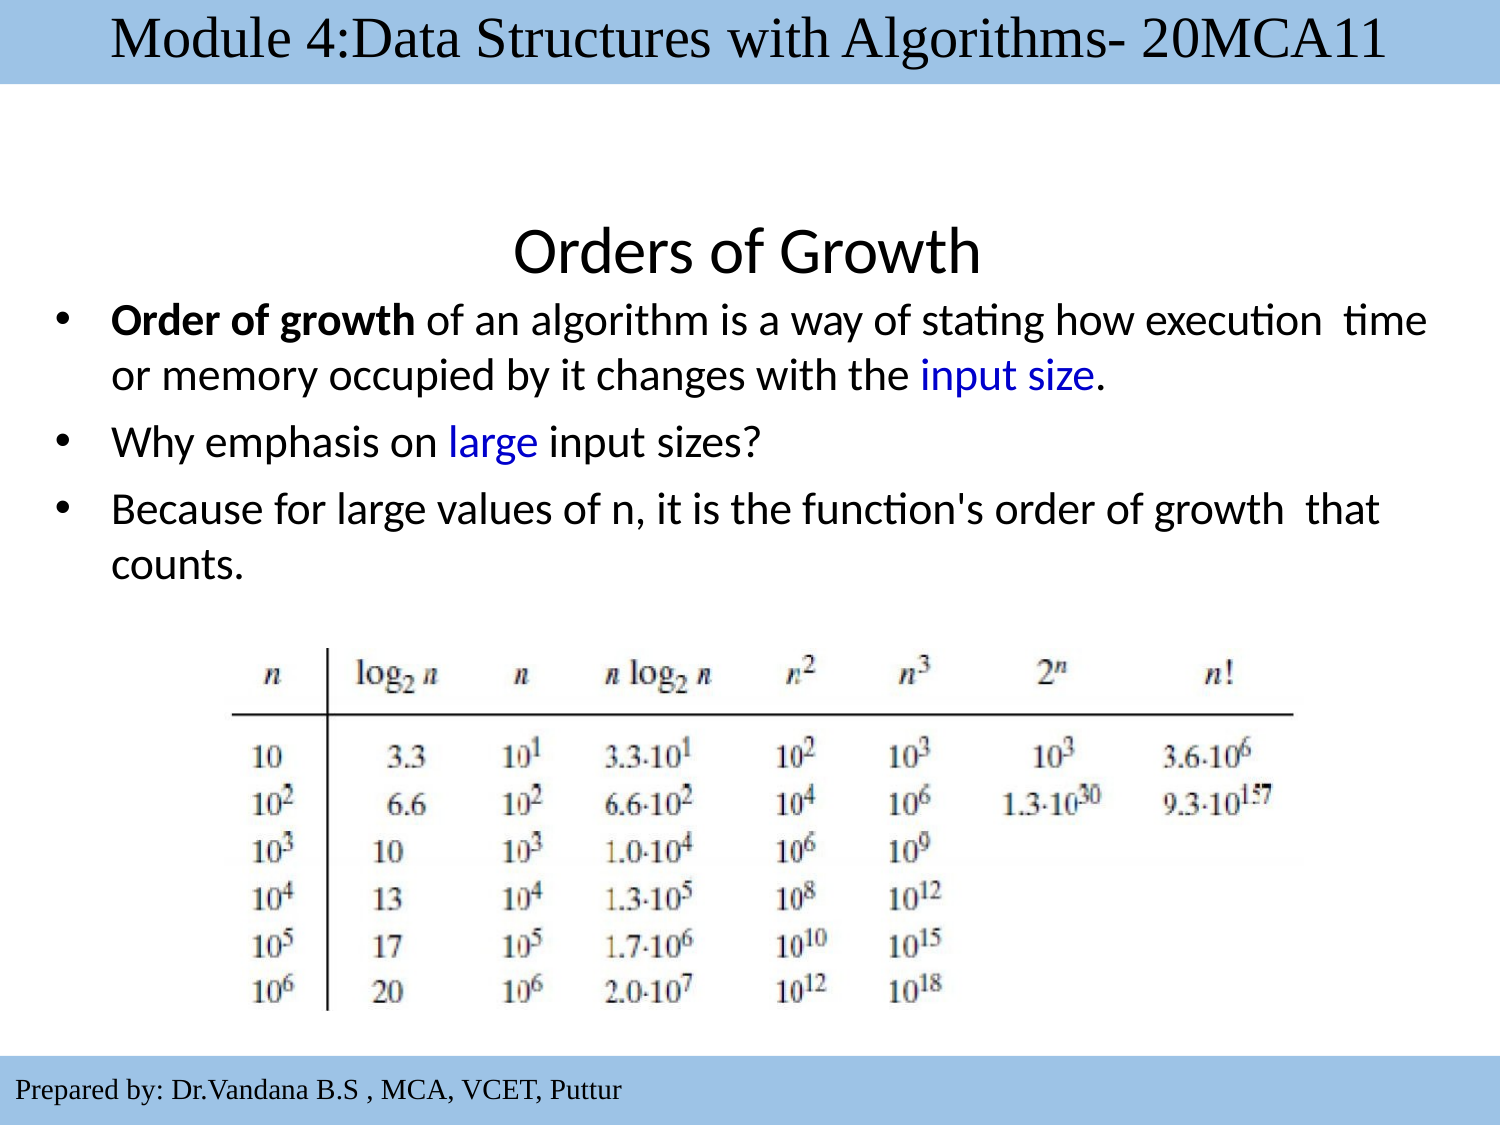

Module 4:Data Structures with Algorithms- 20MCA11
Orders of Growth
Order of growth of an algorithm is a way of stating how execution  time or memory occupied by it changes with the input size.
Why emphasis on large input sizes?
Because for large values of n, it is the function's order of growth  that counts.

24
Prepared by: Dr.Vandana B.S , MCA, VCET, Puttur